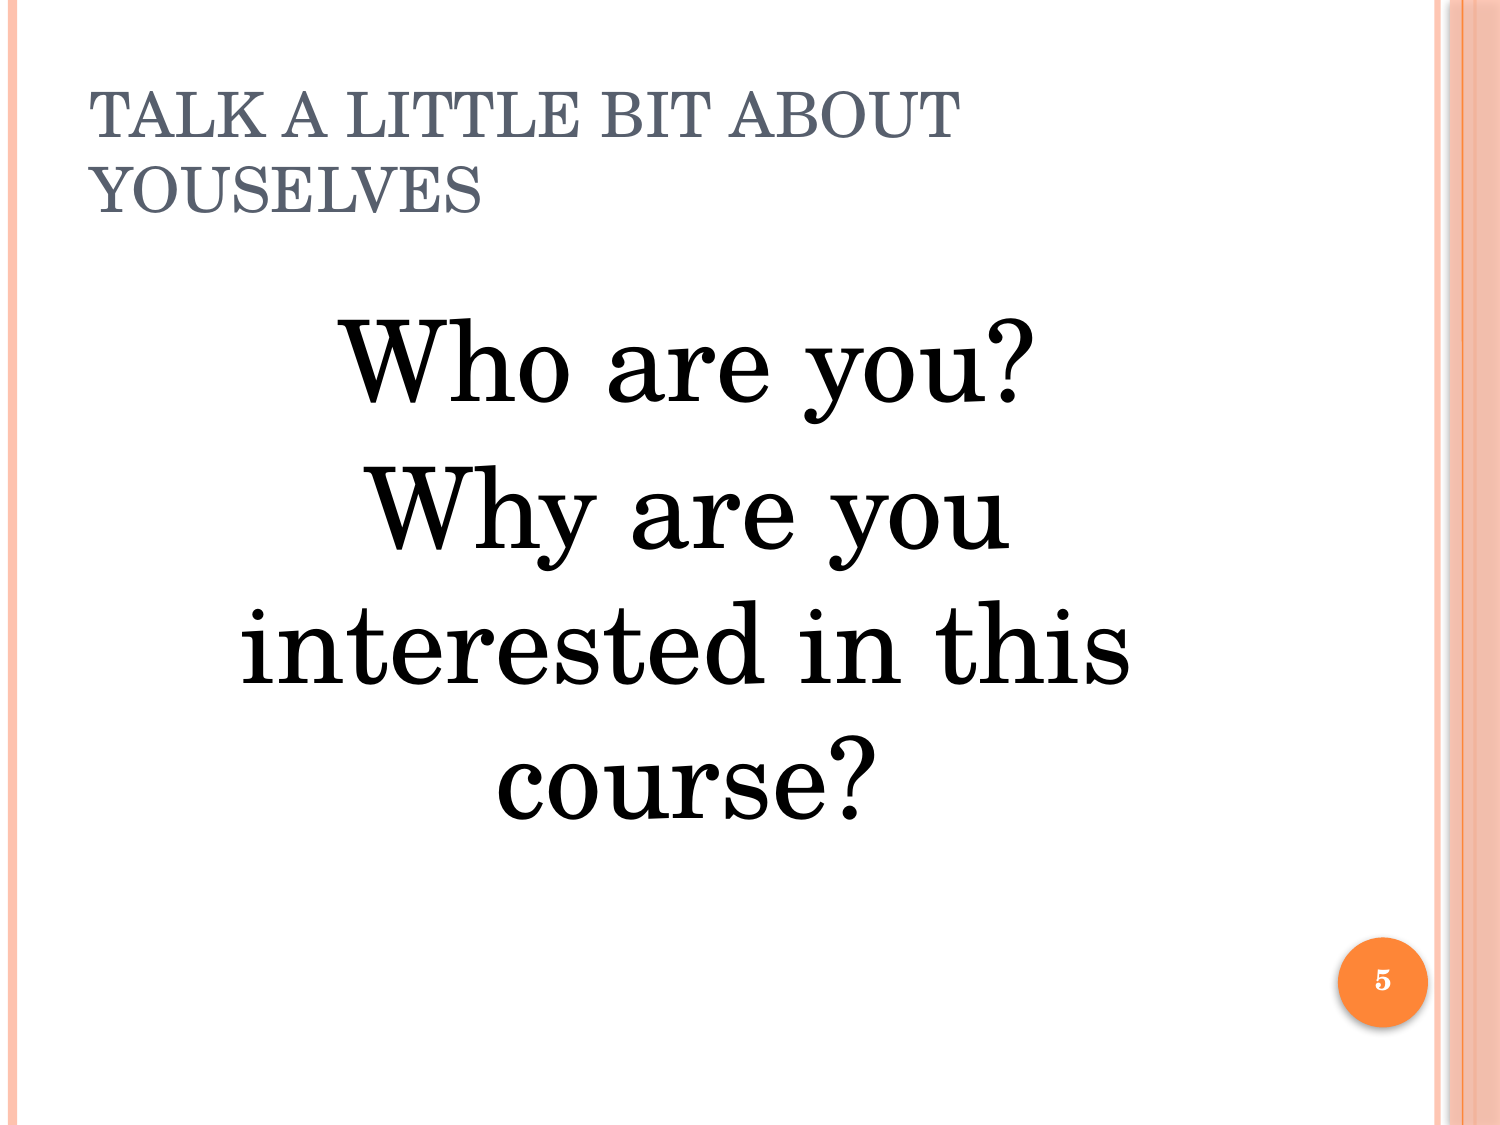

# Talk a Little bit about youselves
Who are you?
Why are you interested in this course?

5